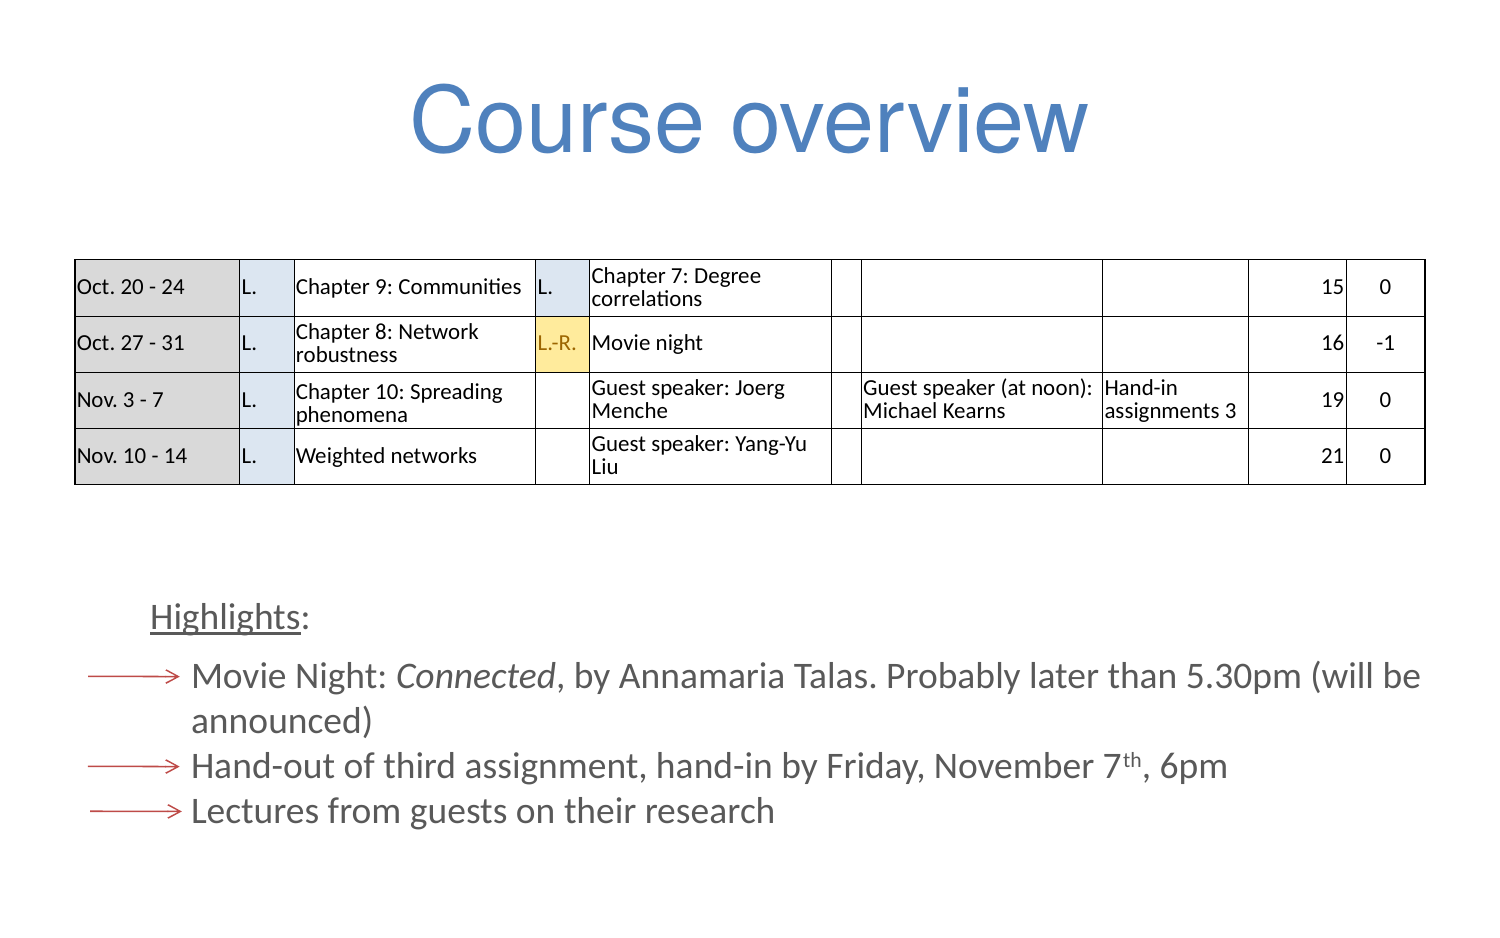

# Course overview
| Oct. 20 - 24 | L. | Chapter 9: Communities | L. | Chapter 7: Degree correlations |  |  |  | 15 | 0 |
| --- | --- | --- | --- | --- | --- | --- | --- | --- | --- |
| Oct. 27 - 31 | L. | Chapter 8: Network robustness | L.-R. | Movie night |  |  |  | 16 | -1 |
| Nov. 3 - 7 | L. | Chapter 10: Spreading phenomena |  | Guest speaker: Joerg Menche |  | Guest speaker (at noon): Michael Kearns | Hand-in assignments 3 | 19 | 0 |
| Nov. 10 - 14 | L. | Weighted networks |  | Guest speaker: Yang-Yu Liu |  |  |  | 21 | 0 |
Highlights:
Movie Night: Connected, by Annamaria Talas. Probably later than 5.30pm (will be announced)
Hand-out of third assignment, hand-in by Friday, November 7th, 6pm
Lectures from guests on their research